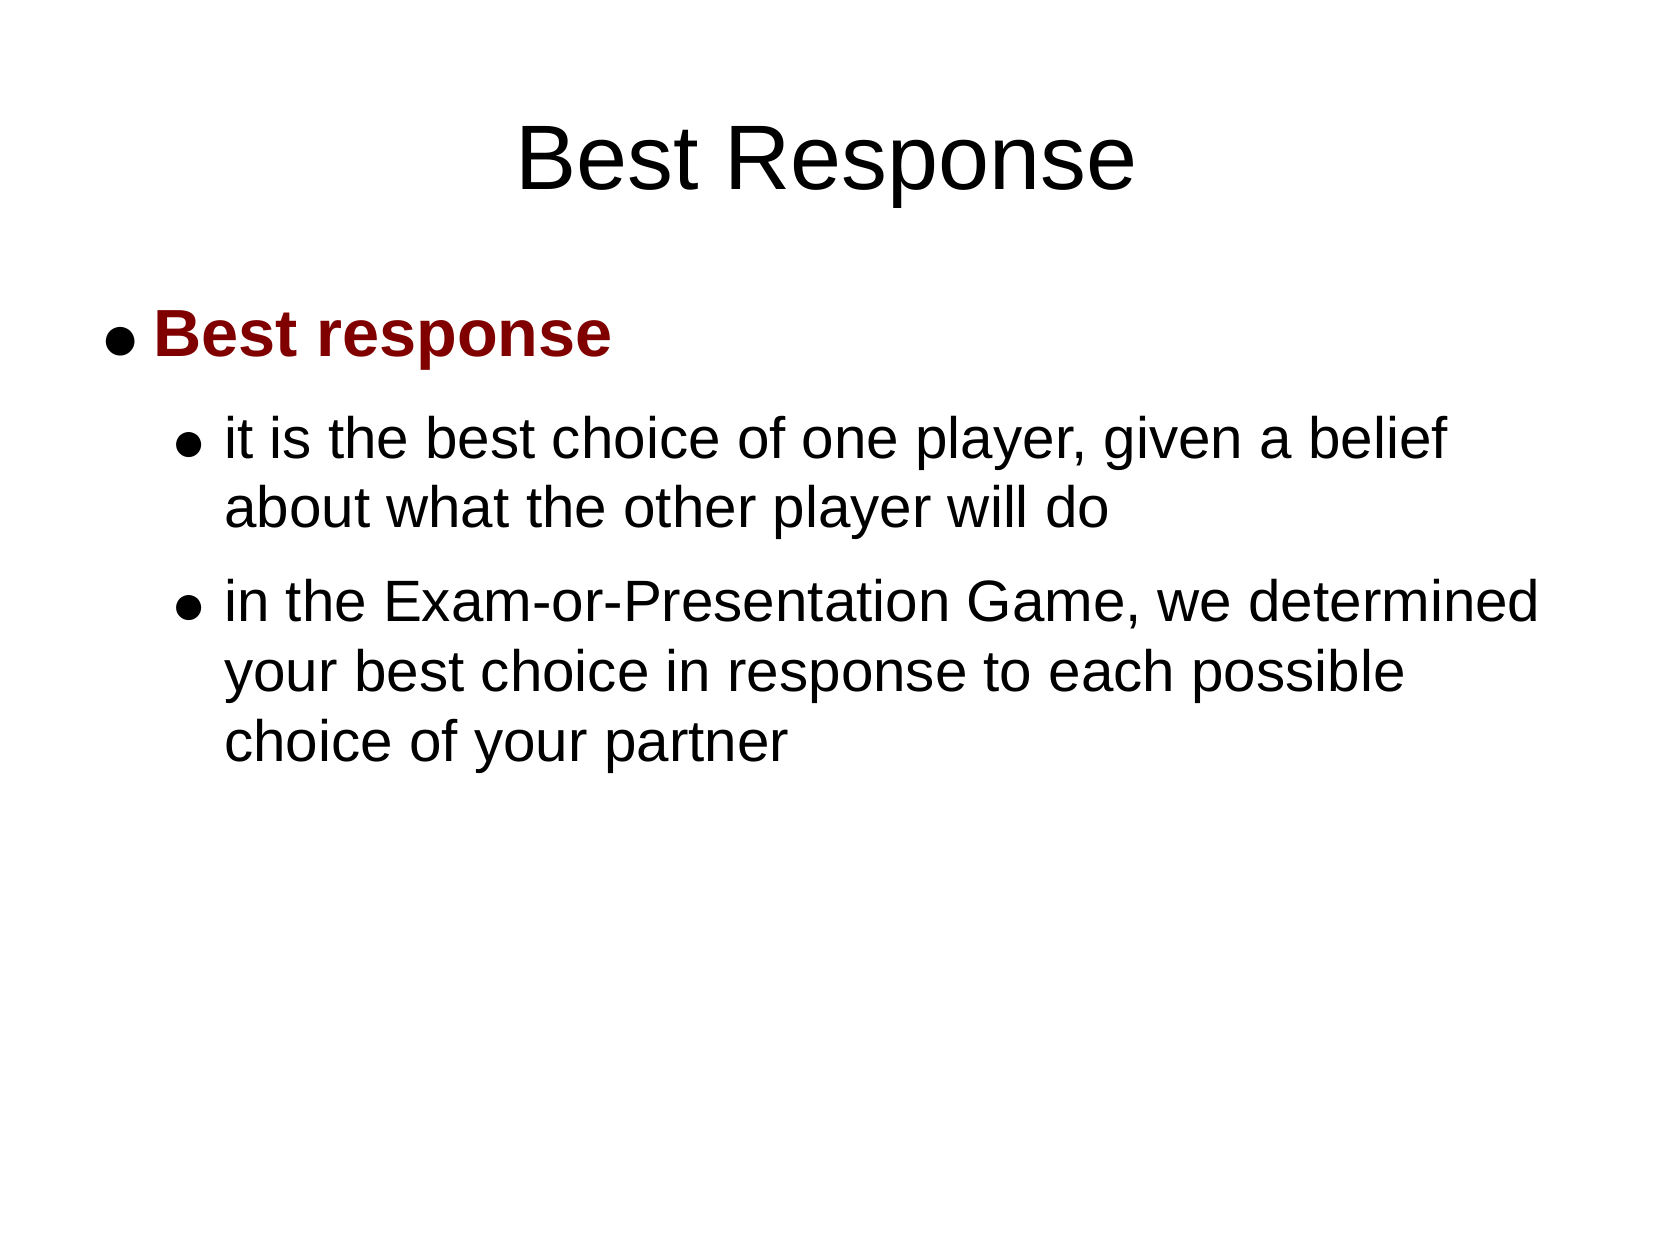

Best Response
Best response
it is the best choice of one player, given a belief about what the other player will do
in the Exam-or-Presentation Game, we determined your best choice in response to each possible choice of your partner